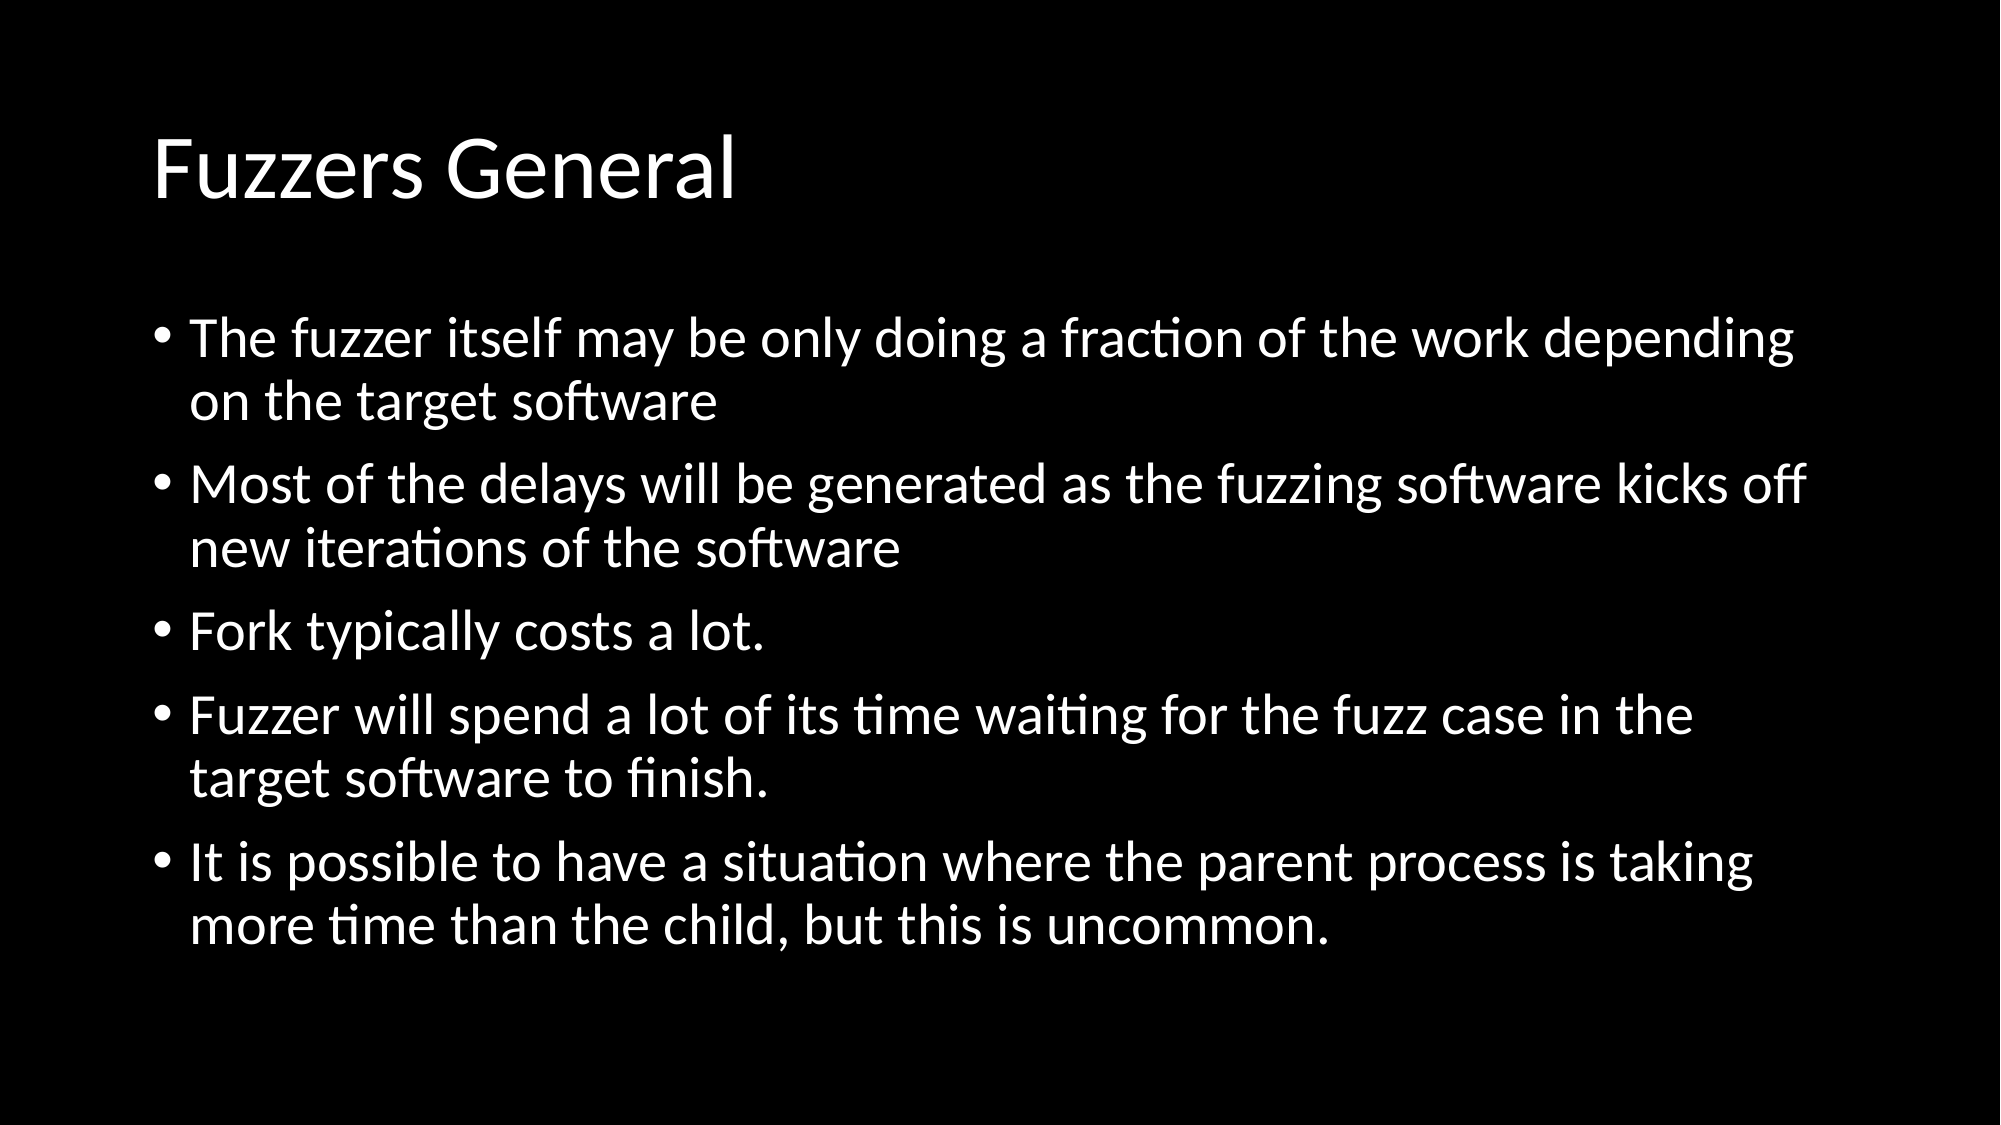

# Fuzzers General
The fuzzer itself may be only doing a fraction of the work depending on the target software
Most of the delays will be generated as the fuzzing software kicks off new iterations of the software
Fork typically costs a lot.
Fuzzer will spend a lot of its time waiting for the fuzz case in the target software to finish.
It is possible to have a situation where the parent process is taking more time than the child, but this is uncommon.